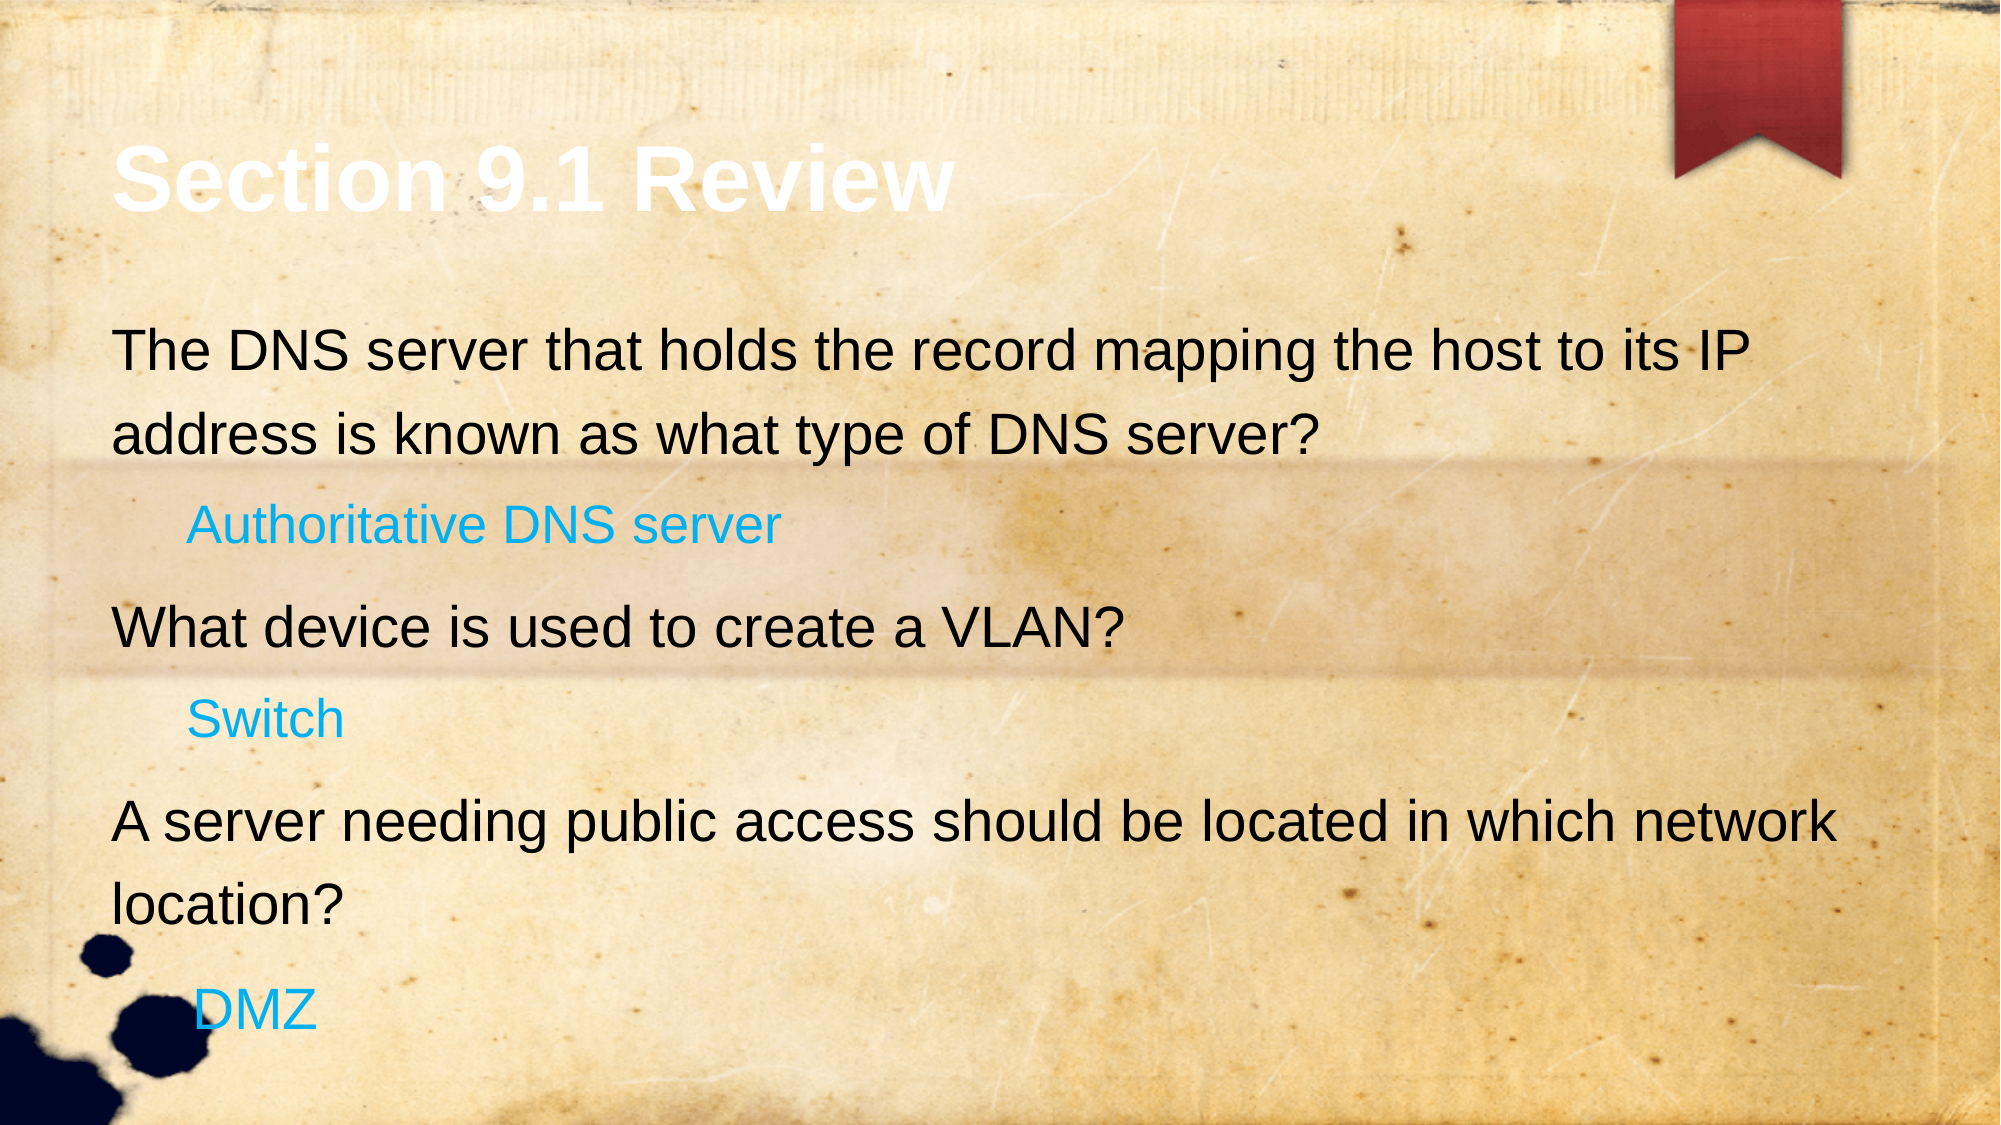

Section 9.1 Review
The DNS server that holds the record mapping the host to its IP address is known as what type of DNS server?
Authoritative DNS server
What device is used to create a VLAN?
Switch
A server needing public access should be located in which network location?
     DMZ